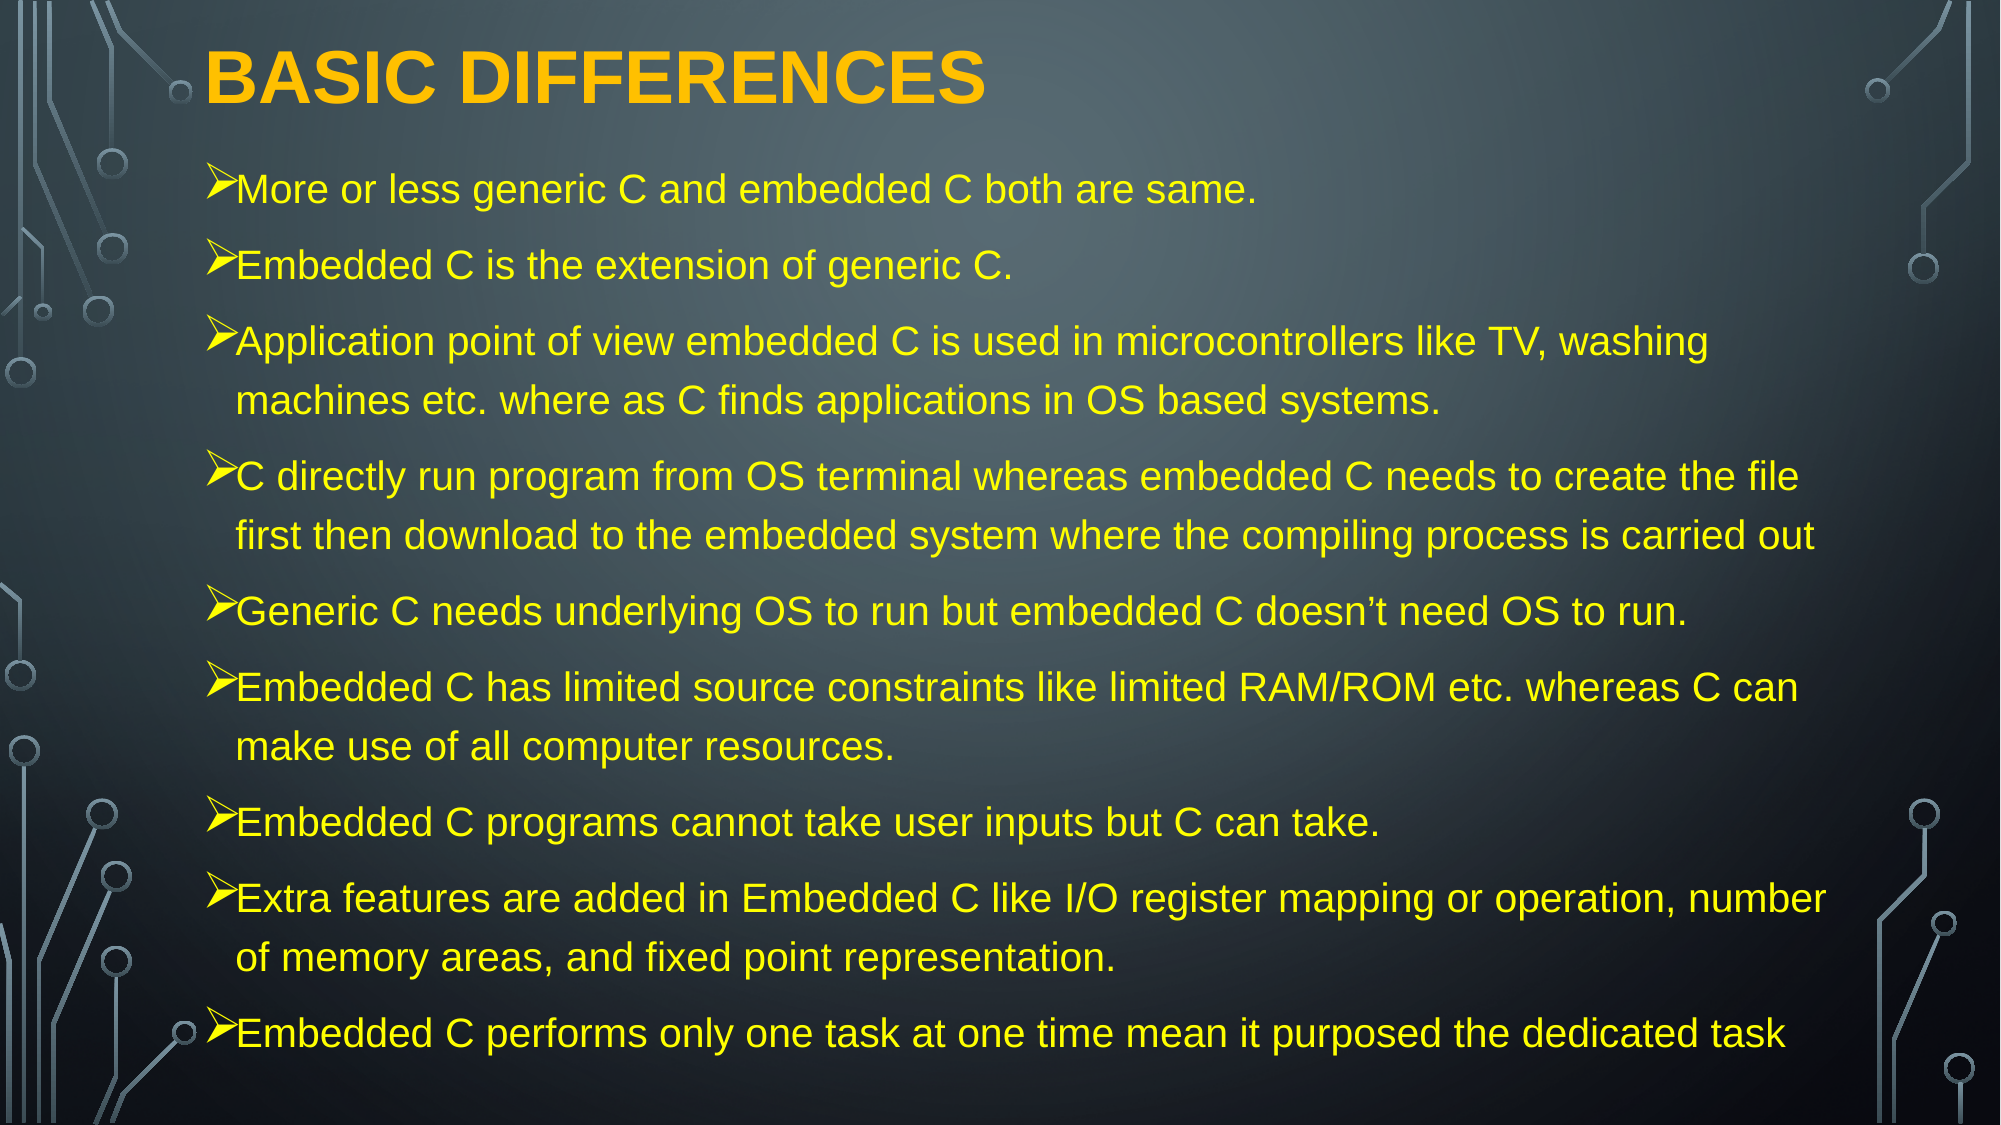

# Basic differences
More or less generic C and embedded C both are same.
Embedded C is the extension of generic C.
Application point of view embedded C is used in microcontrollers like TV, washing machines etc. where as C finds applications in OS based systems.
C directly run program from OS terminal whereas embedded C needs to create the file first then download to the embedded system where the compiling process is carried out
Generic C needs underlying OS to run but embedded C doesn’t need OS to run.
Embedded C has limited source constraints like limited RAM/ROM etc. whereas C can make use of all computer resources.
Embedded C programs cannot take user inputs but C can take.
Extra features are added in Embedded C like I/O register mapping or operation, number of memory areas, and fixed point representation.
Embedded C performs only one task at one time mean it purposed the dedicated task